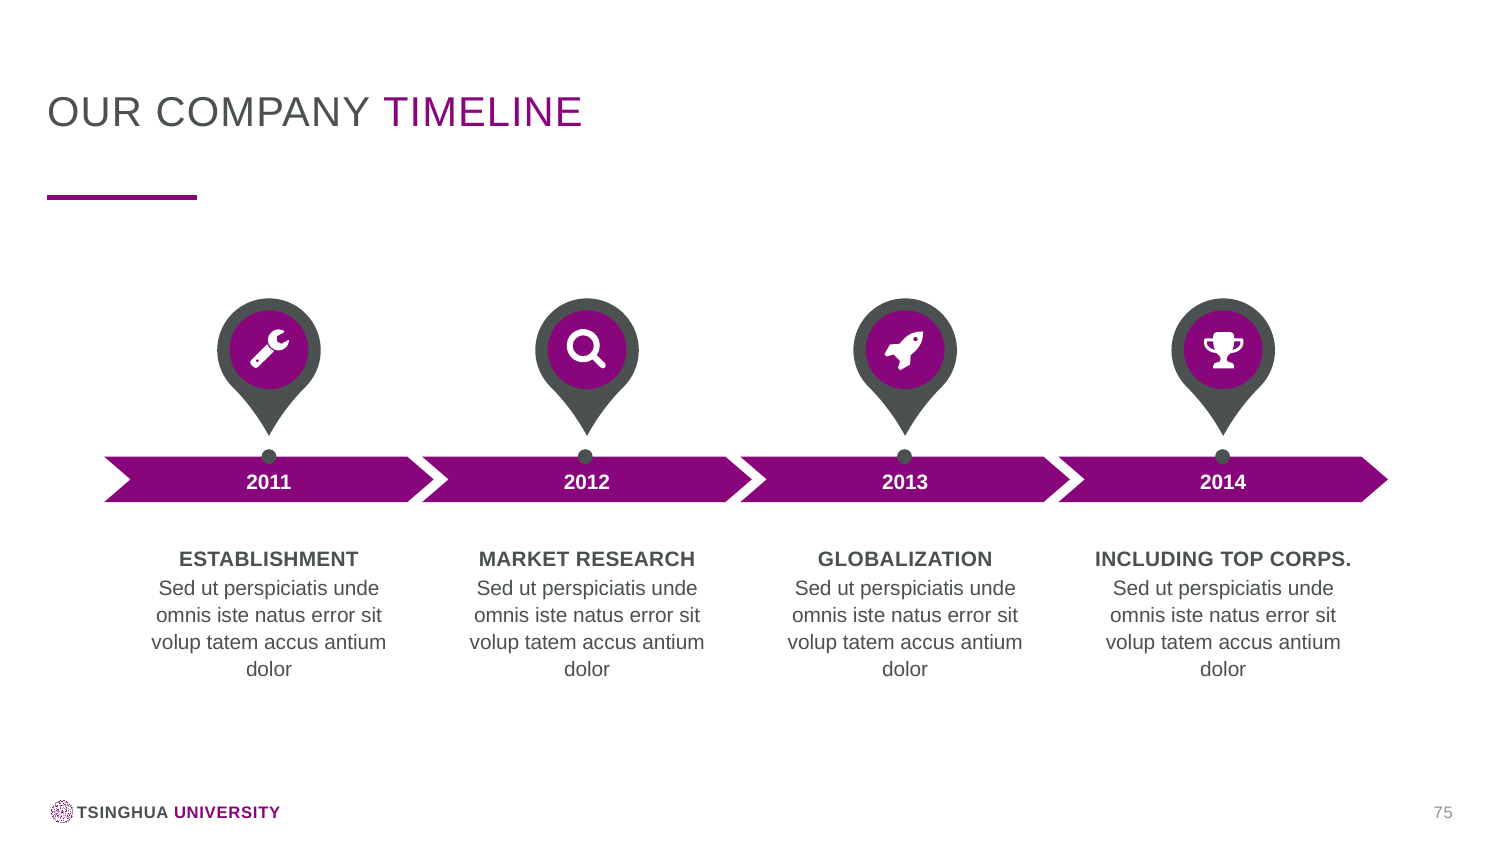

Our Company Timeline

2011
2012
2013
2014
Establishment
Sed ut perspiciatis unde omnis iste natus error sit volup tatem accus antium dolor
Market Research
Sed ut perspiciatis unde omnis iste natus error sit volup tatem accus antium dolor
Globalization
Sed ut perspiciatis unde omnis iste natus error sit volup tatem accus antium dolor
Including Top Corps.
Sed ut perspiciatis unde omnis iste natus error sit volup tatem accus antium dolor